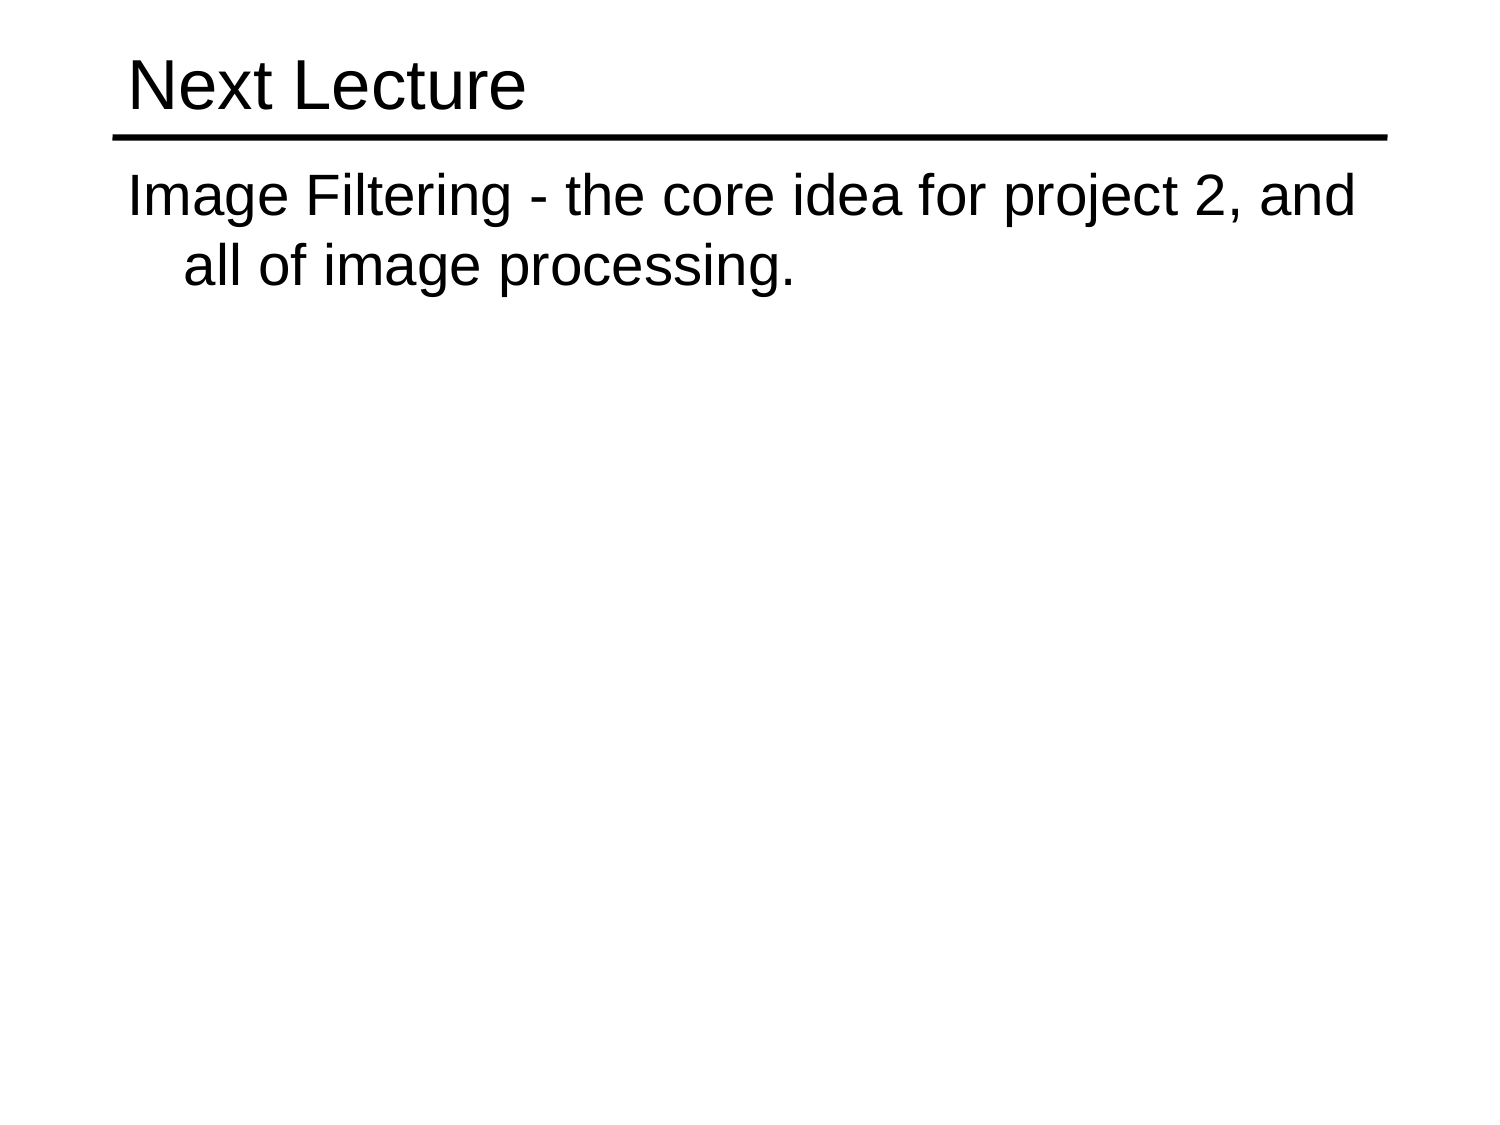

# Next Lecture
Image Filtering - the core idea for project 2, and all of image processing.